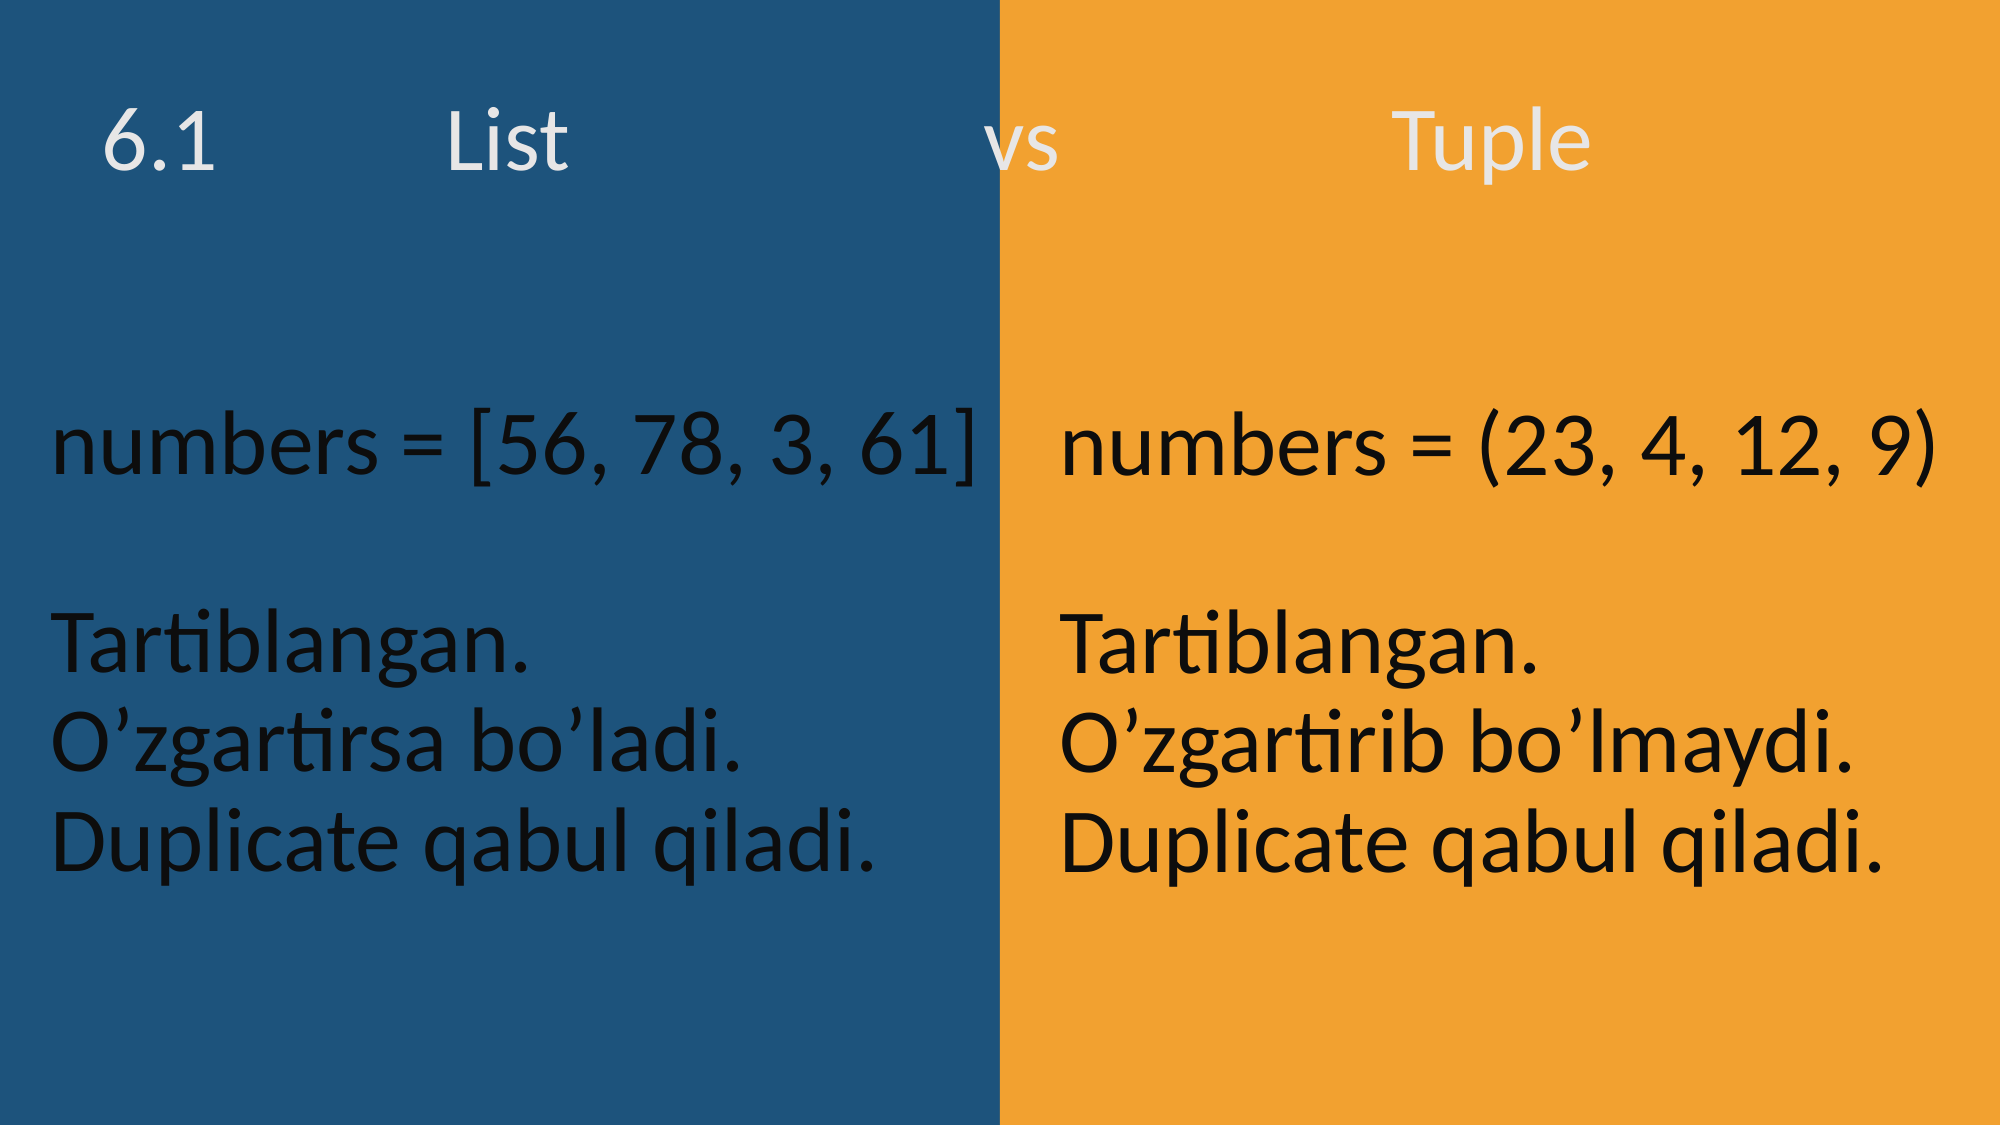

# 6.1           List                    vs                Tuple
numbers = (23, 4, 12, 9)

Tartiblangan.
O’zgartirib bo’lmaydi. Duplicate qabul qiladi.
numbers = [56, 78, 3, 61]

Tartiblangan.
O’zgartirsa bo’ladi. Duplicate qabul qiladi.